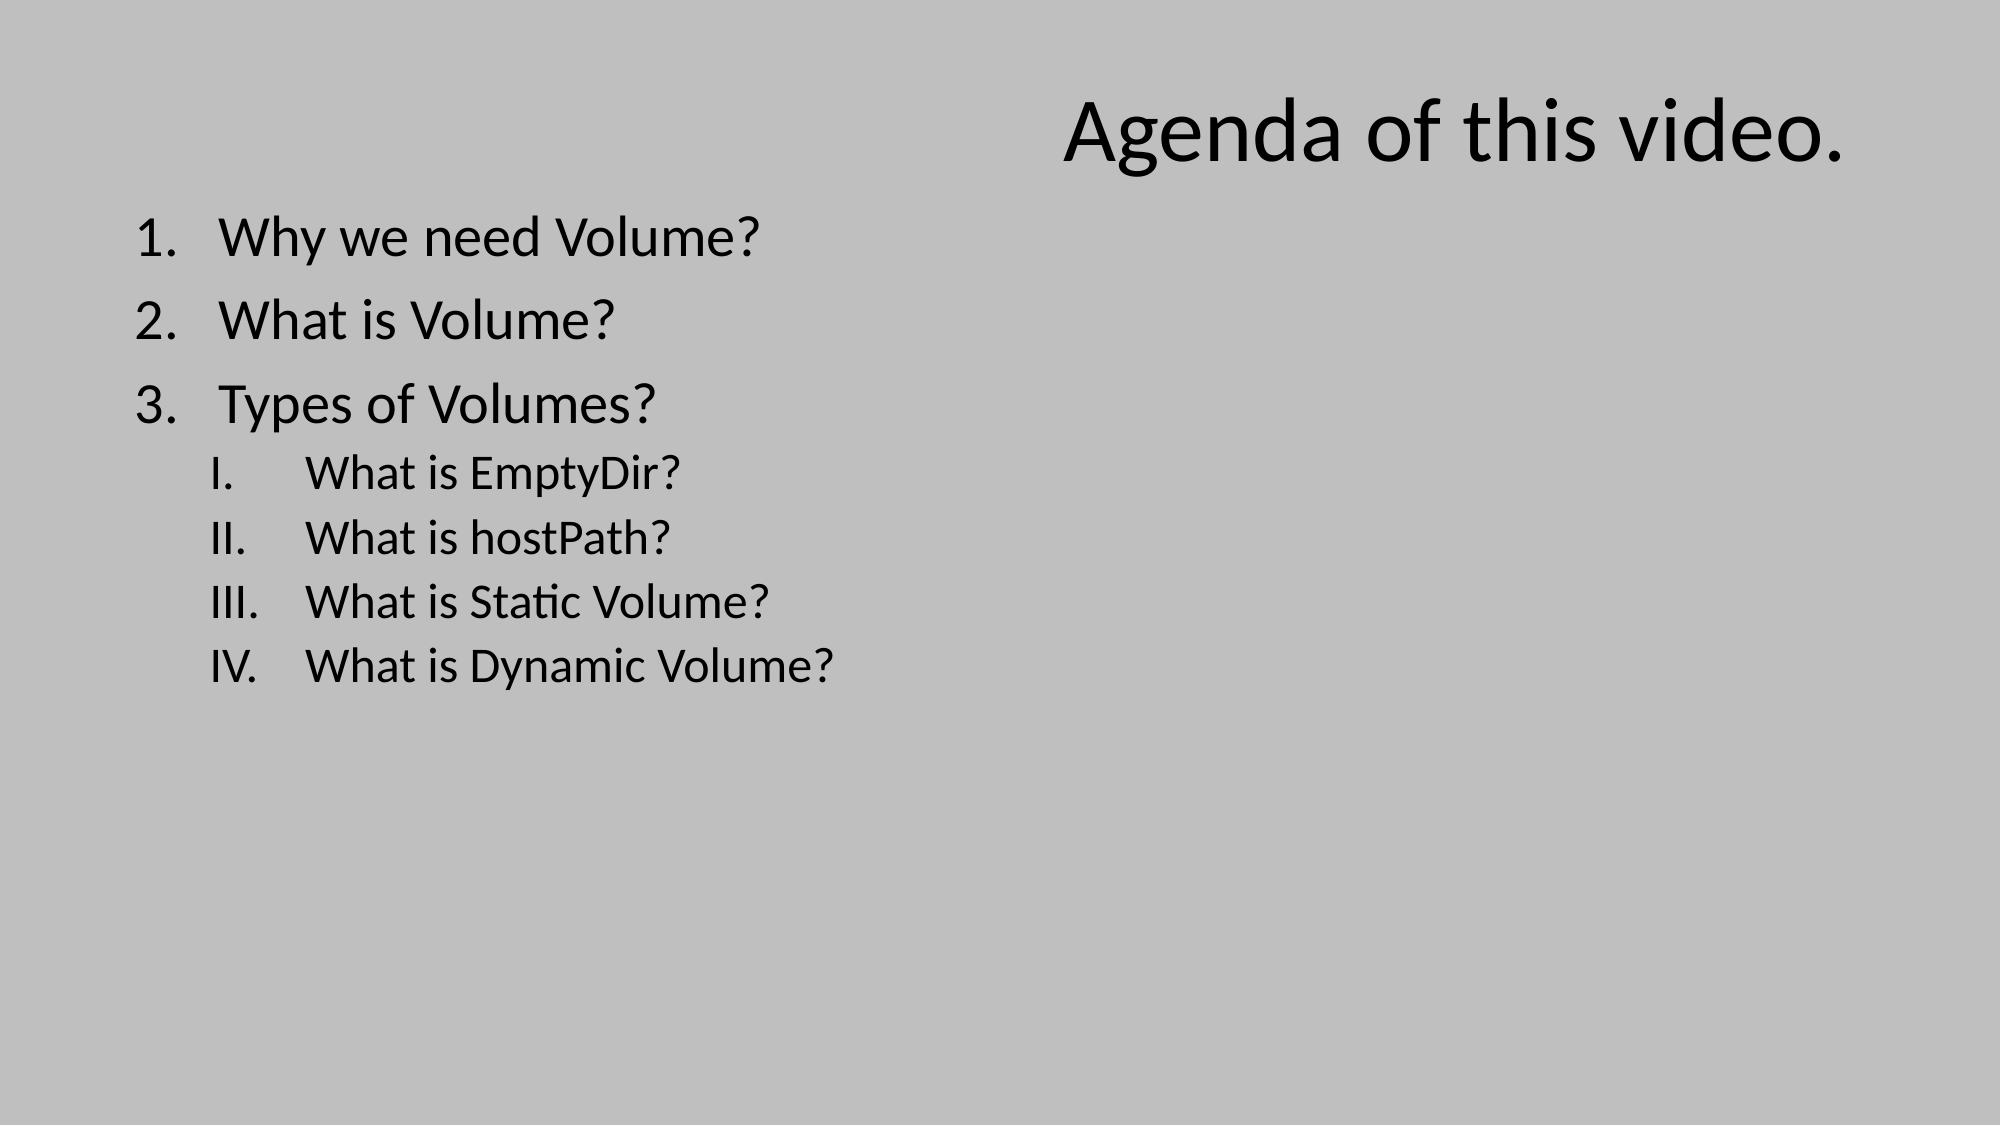

# Agenda of this video.
Why we need Volume?
What is Volume?
Types of Volumes?
 What is EmptyDir?
 What is hostPath?
 What is Static Volume?
 What is Dynamic Volume?